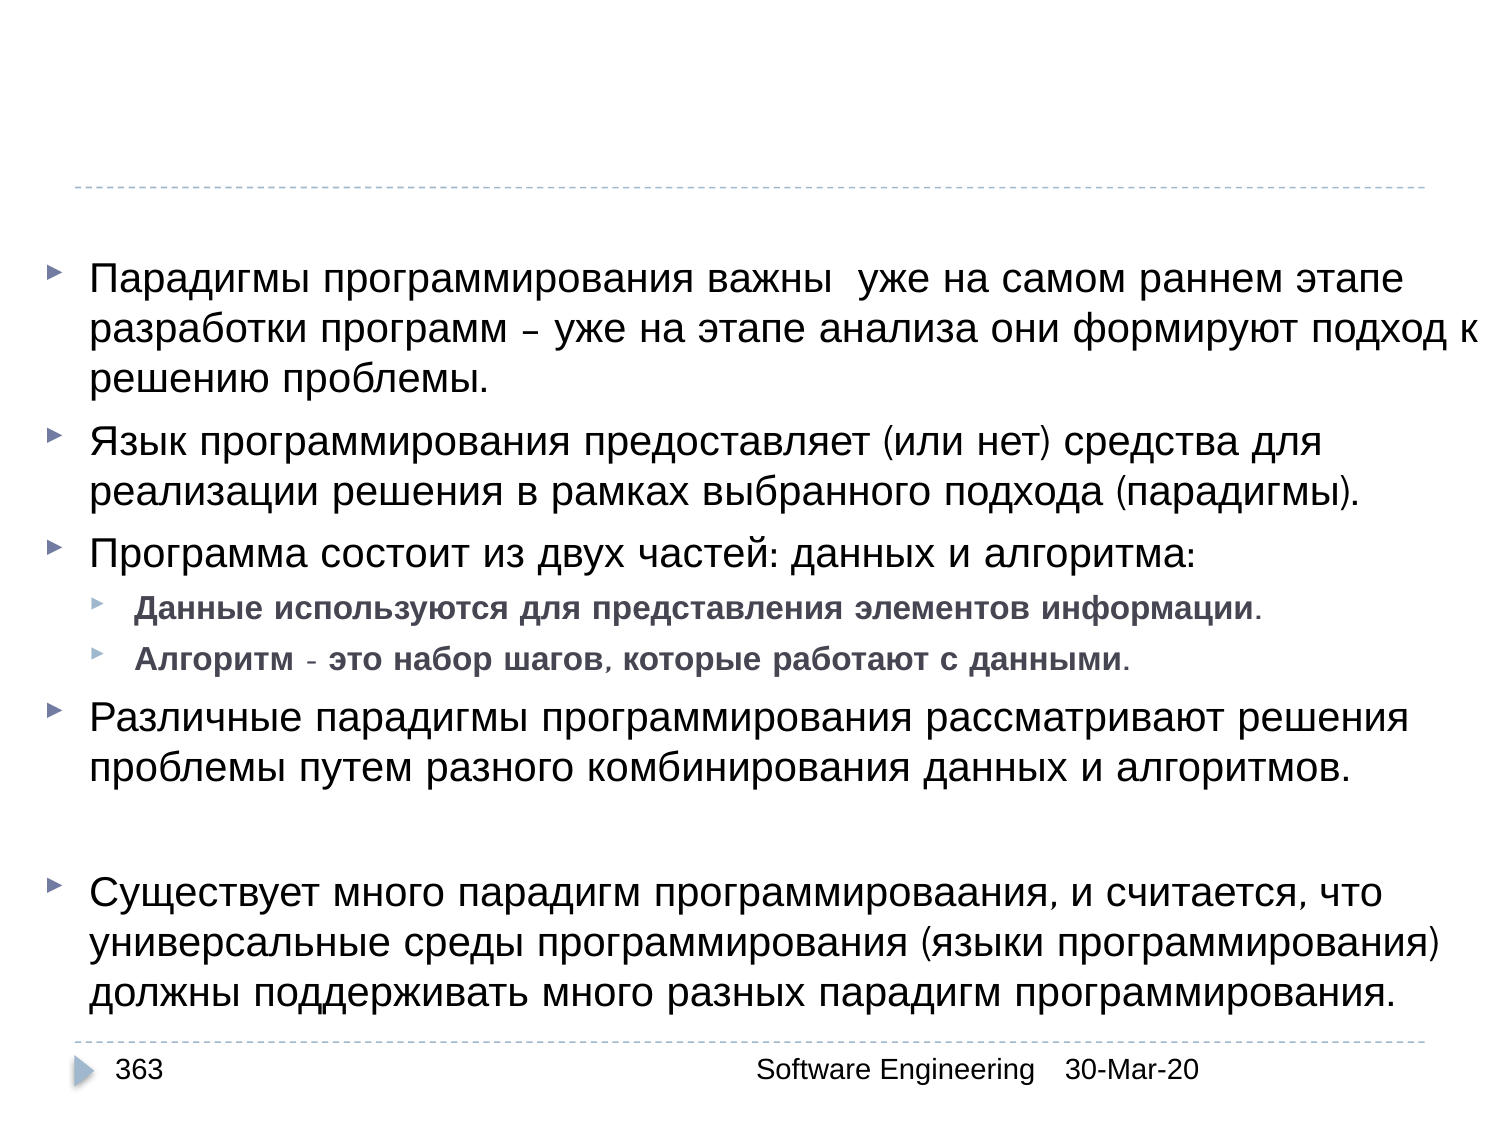

Парадигмы программирования важны  уже на самом раннем этапе разработки программ – уже на этапе анализа они формируют подход к решению проблемы.
Язык программирования предоставляет (или нет) средства для реализации решения в рамках выбранного подхода (парадигмы).
Программа состоит из двух частей: данных и алгоритма:
Данные используются для представления элементов информации.
Алгоритм - это набор шагов, которые работают с данными.
Различные парадигмы программирования рассматривают решения проблемы путем разного комбинирования данных и алгоритмов.

Существует много парадигм программироваания, и считается, что универсальные среды программирования (языки программирования) должны поддерживать много разных парадигм программирования.
363
Software Engineering
30-Mar-20